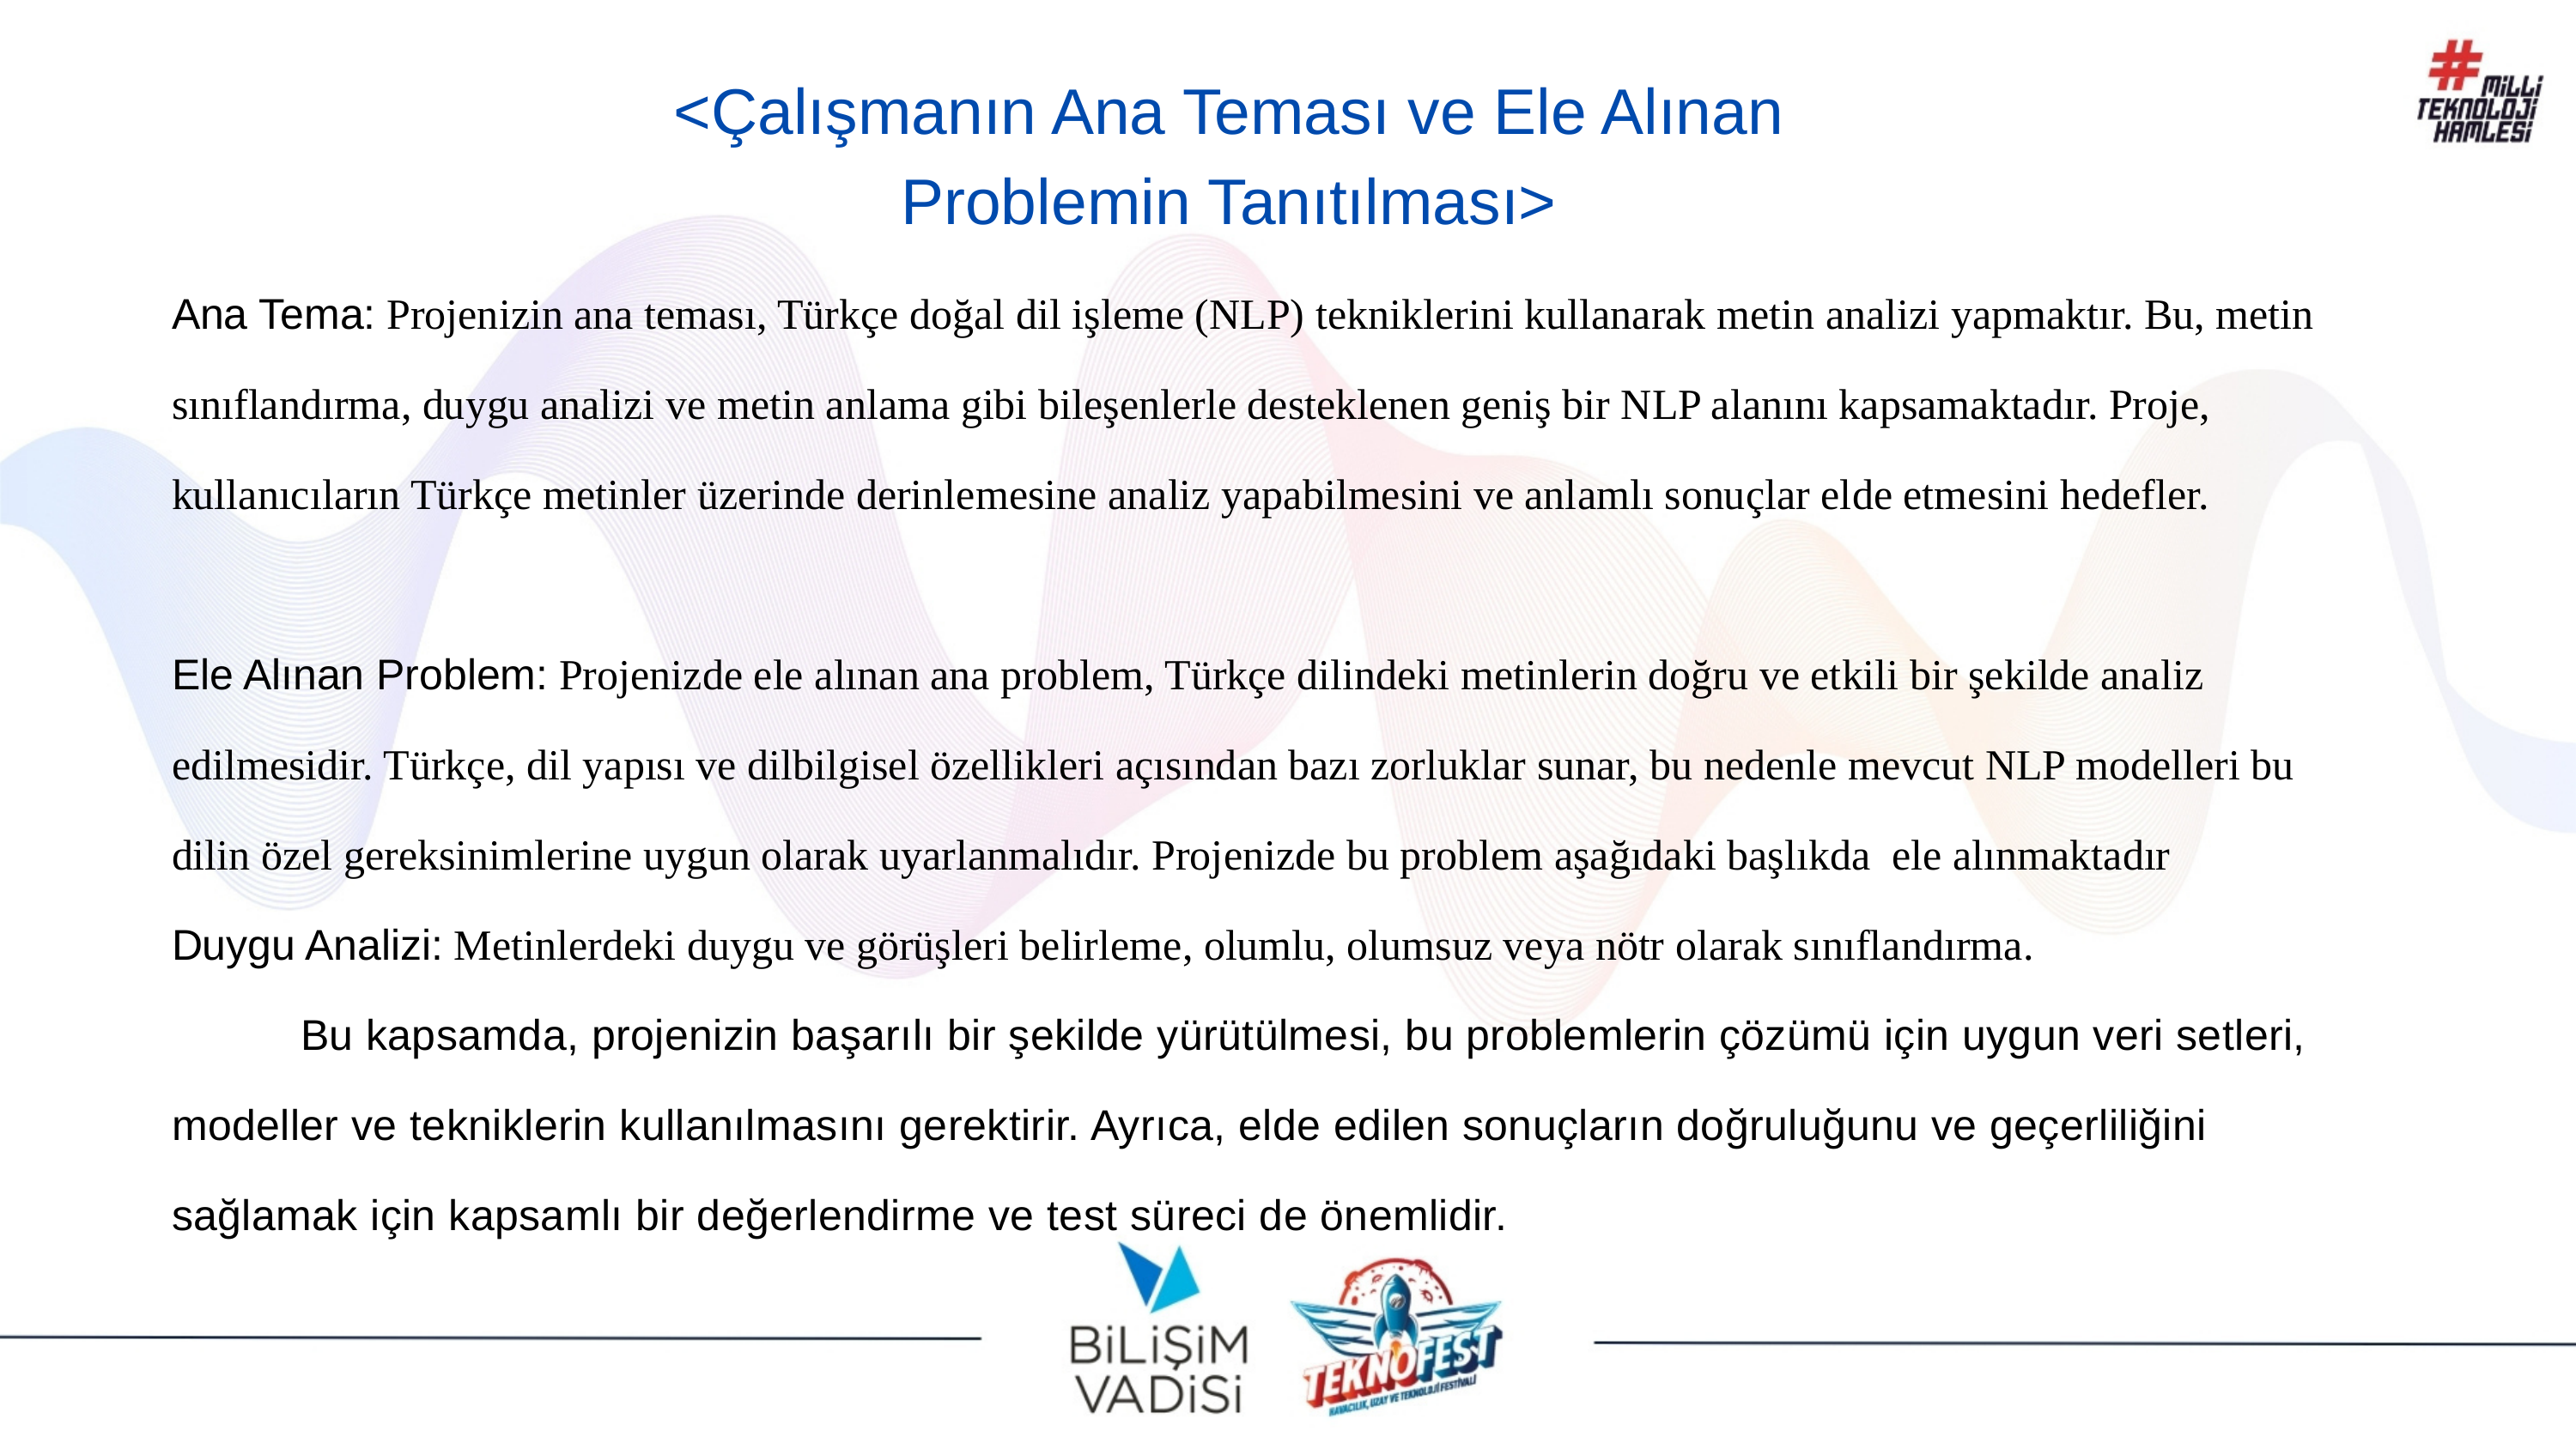

<Çalışmanın Ana Teması ve Ele Alınan Problemin Tanıtılması>
Ana Tema: Projenizin ana teması, Türkçe doğal dil işleme (NLP) tekniklerini kullanarak metin analizi yapmaktır. Bu, metin sınıflandırma, duygu analizi ve metin anlama gibi bileşenlerle desteklenen geniş bir NLP alanını kapsamaktadır. Proje, kullanıcıların Türkçe metinler üzerinde derinlemesine analiz yapabilmesini ve anlamlı sonuçlar elde etmesini hedefler.

Ele Alınan Problem: Projenizde ele alınan ana problem, Türkçe dilindeki metinlerin doğru ve etkili bir şekilde analiz edilmesidir. Türkçe, dil yapısı ve dilbilgisel özellikleri açısından bazı zorluklar sunar, bu nedenle mevcut NLP modelleri bu dilin özel gereksinimlerine uygun olarak uyarlanmalıdır. Projenizde bu problem aşağıdaki başlıkda  ele alınmaktadır
Duygu Analizi: Metinlerdeki duygu ve görüşleri belirleme, olumlu, olumsuz veya nötr olarak sınıflandırma.
	Bu kapsamda, projenizin başarılı bir şekilde yürütülmesi, bu problemlerin çözümü için uygun veri setleri, modeller ve tekniklerin kullanılmasını gerektirir. Ayrıca, elde edilen sonuçların doğruluğunu ve geçerliliğini sağlamak için kapsamlı bir değerlendirme ve test süreci de önemlidir.